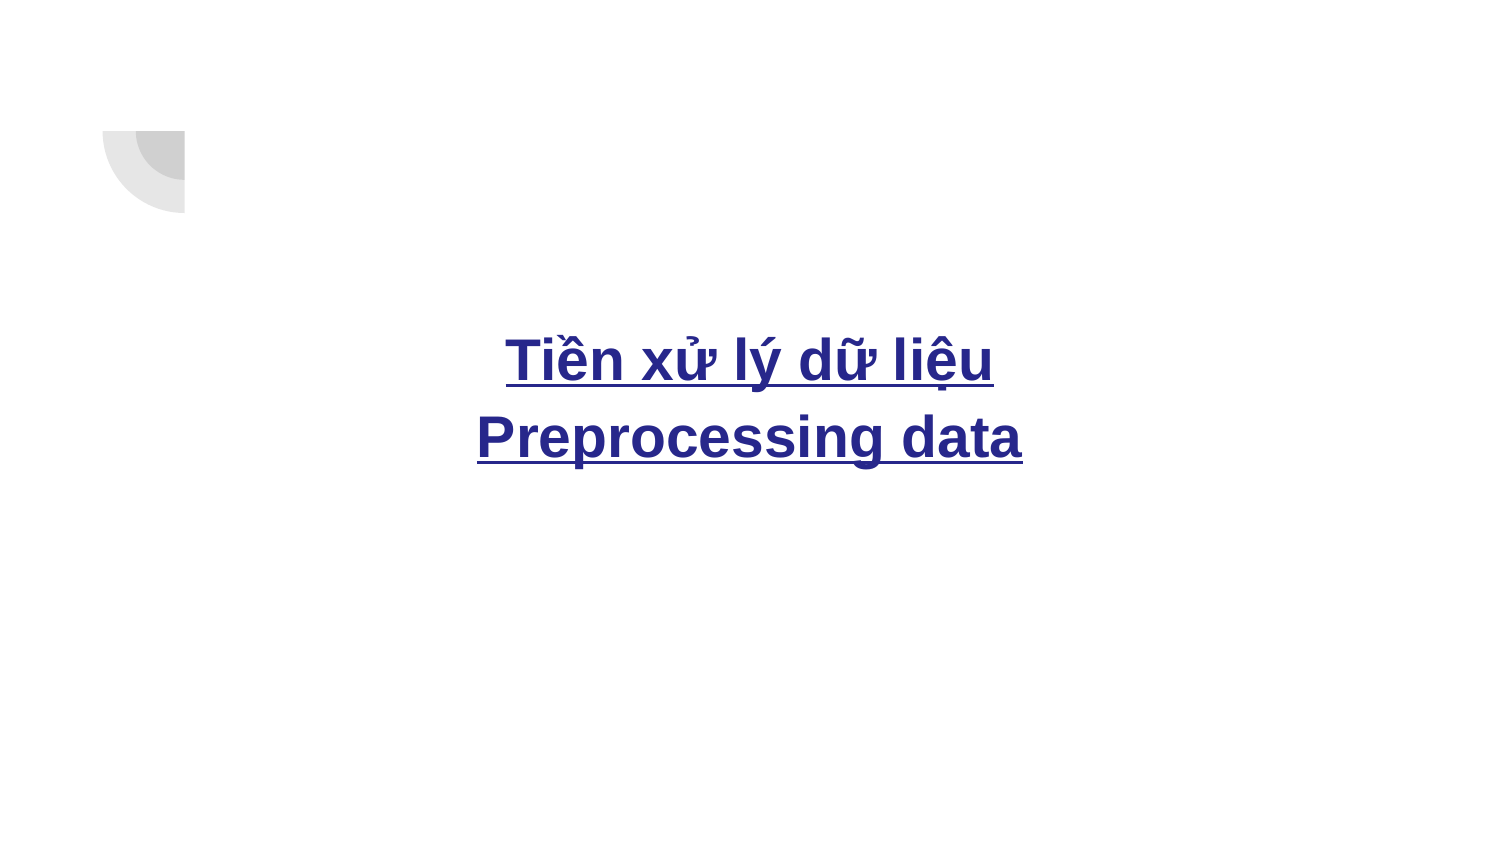

# Tiền xử lý dữ liệu
Preprocessing data